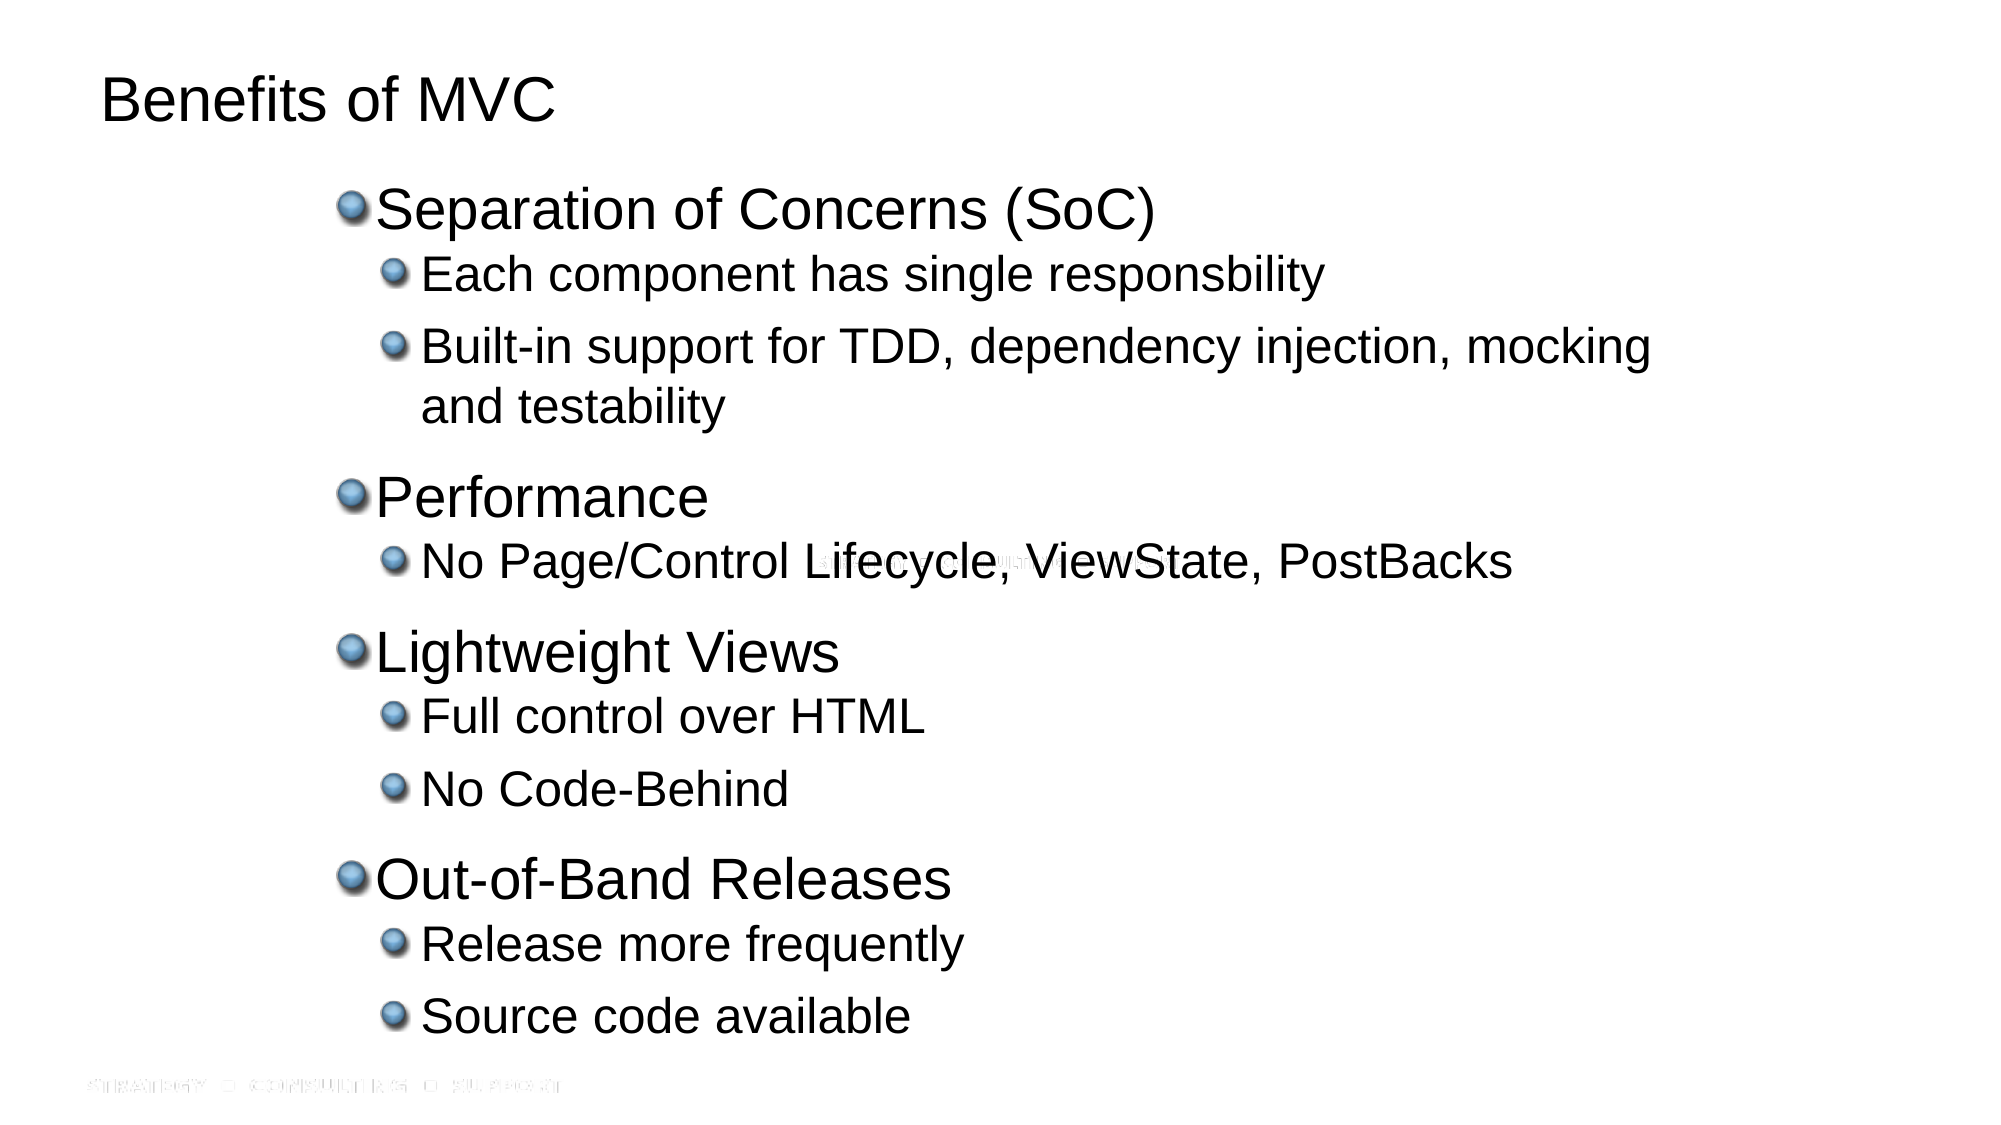

# Benefits of MVC
Separation of Concerns (SoC)
Each component has single responsbility
Built-in support for TDD, dependency injection, mocking and testability
Performance
No Page/Control Lifecycle, ViewState, PostBacks
Lightweight Views
Full control over HTML
No Code-Behind
Out-of-Band Releases
Release more frequently
Source code available